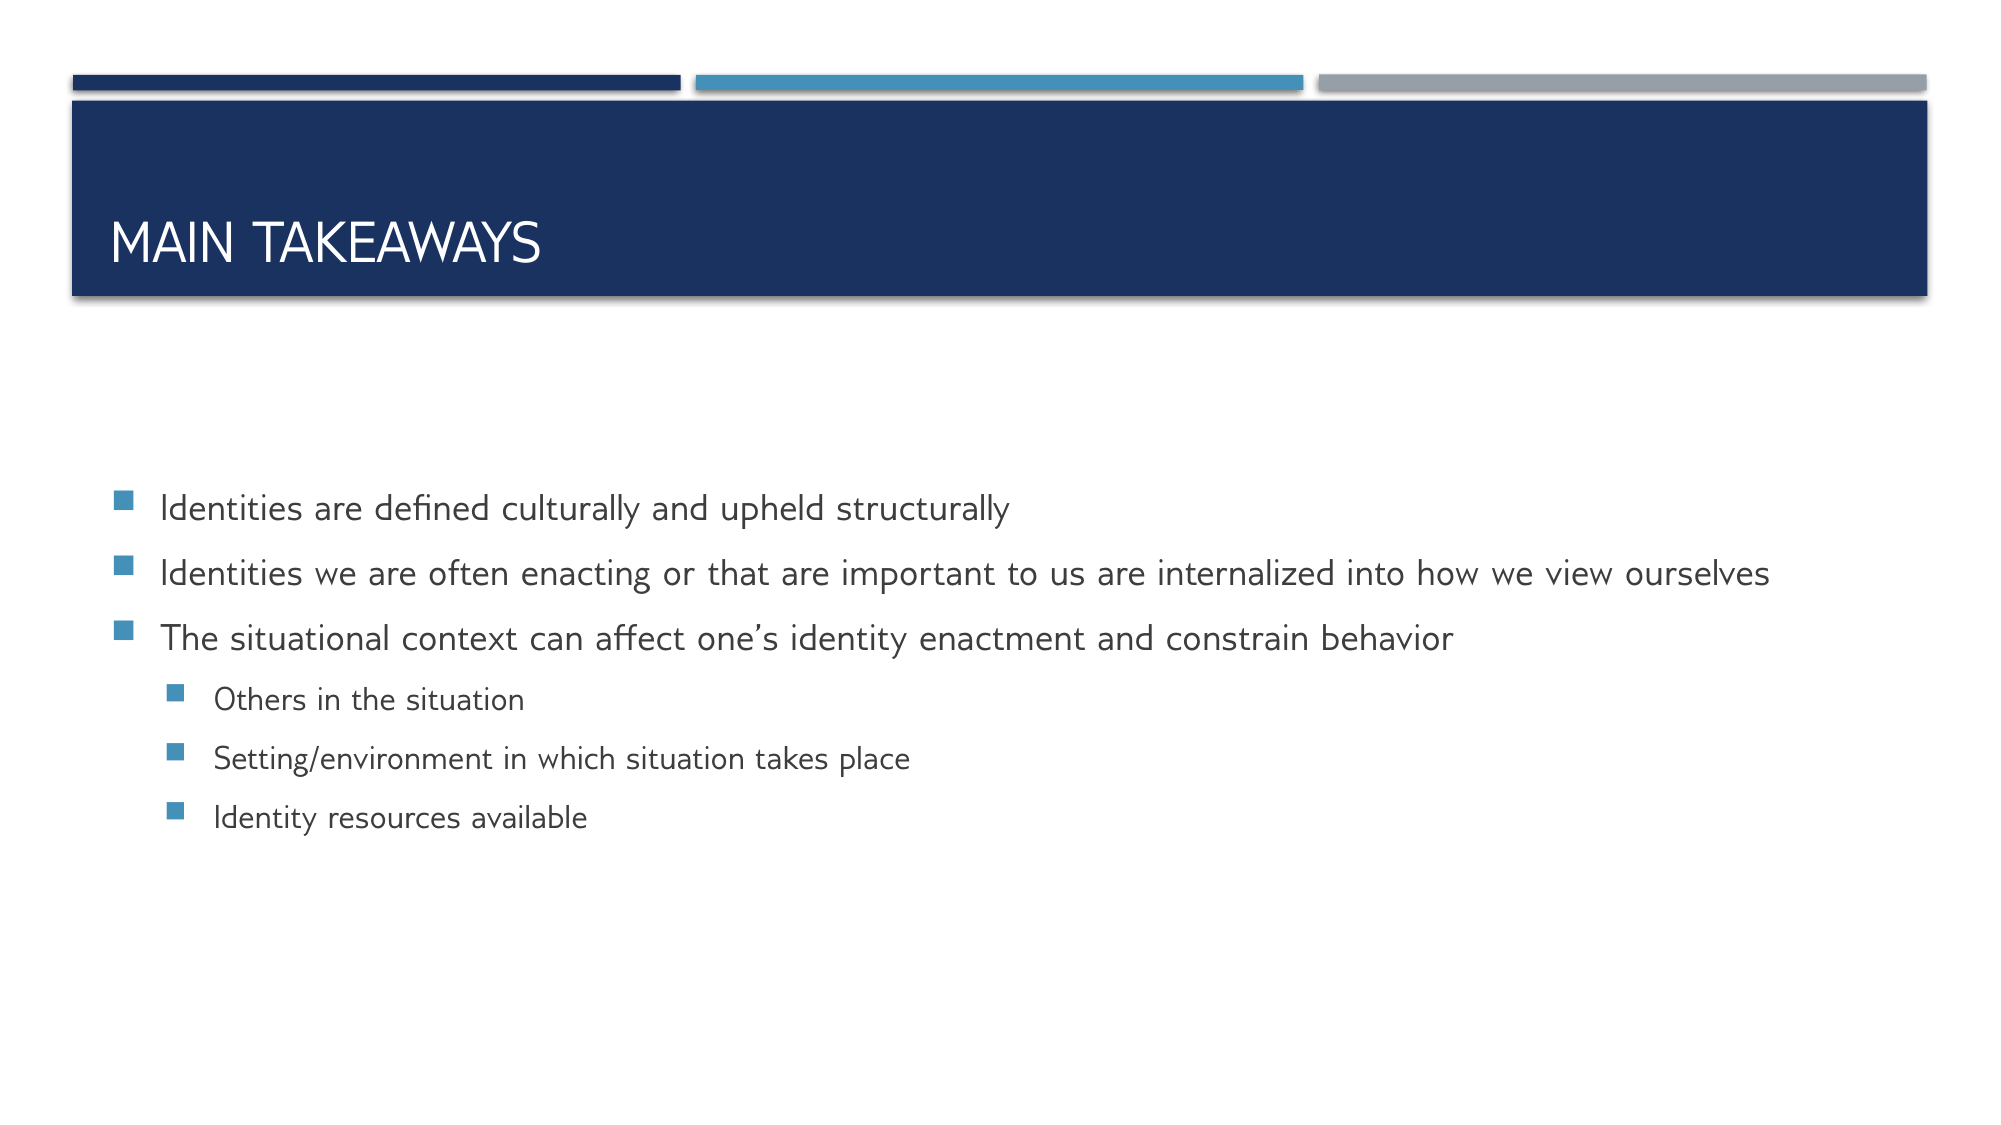

# Main Takeaways
Identities are defined culturally and upheld structurally
Identities we are often enacting or that are important to us are internalized into how we view ourselves
The situational context can affect one’s identity enactment and constrain behavior
Others in the situation
Setting/environment in which situation takes place
Identity resources available